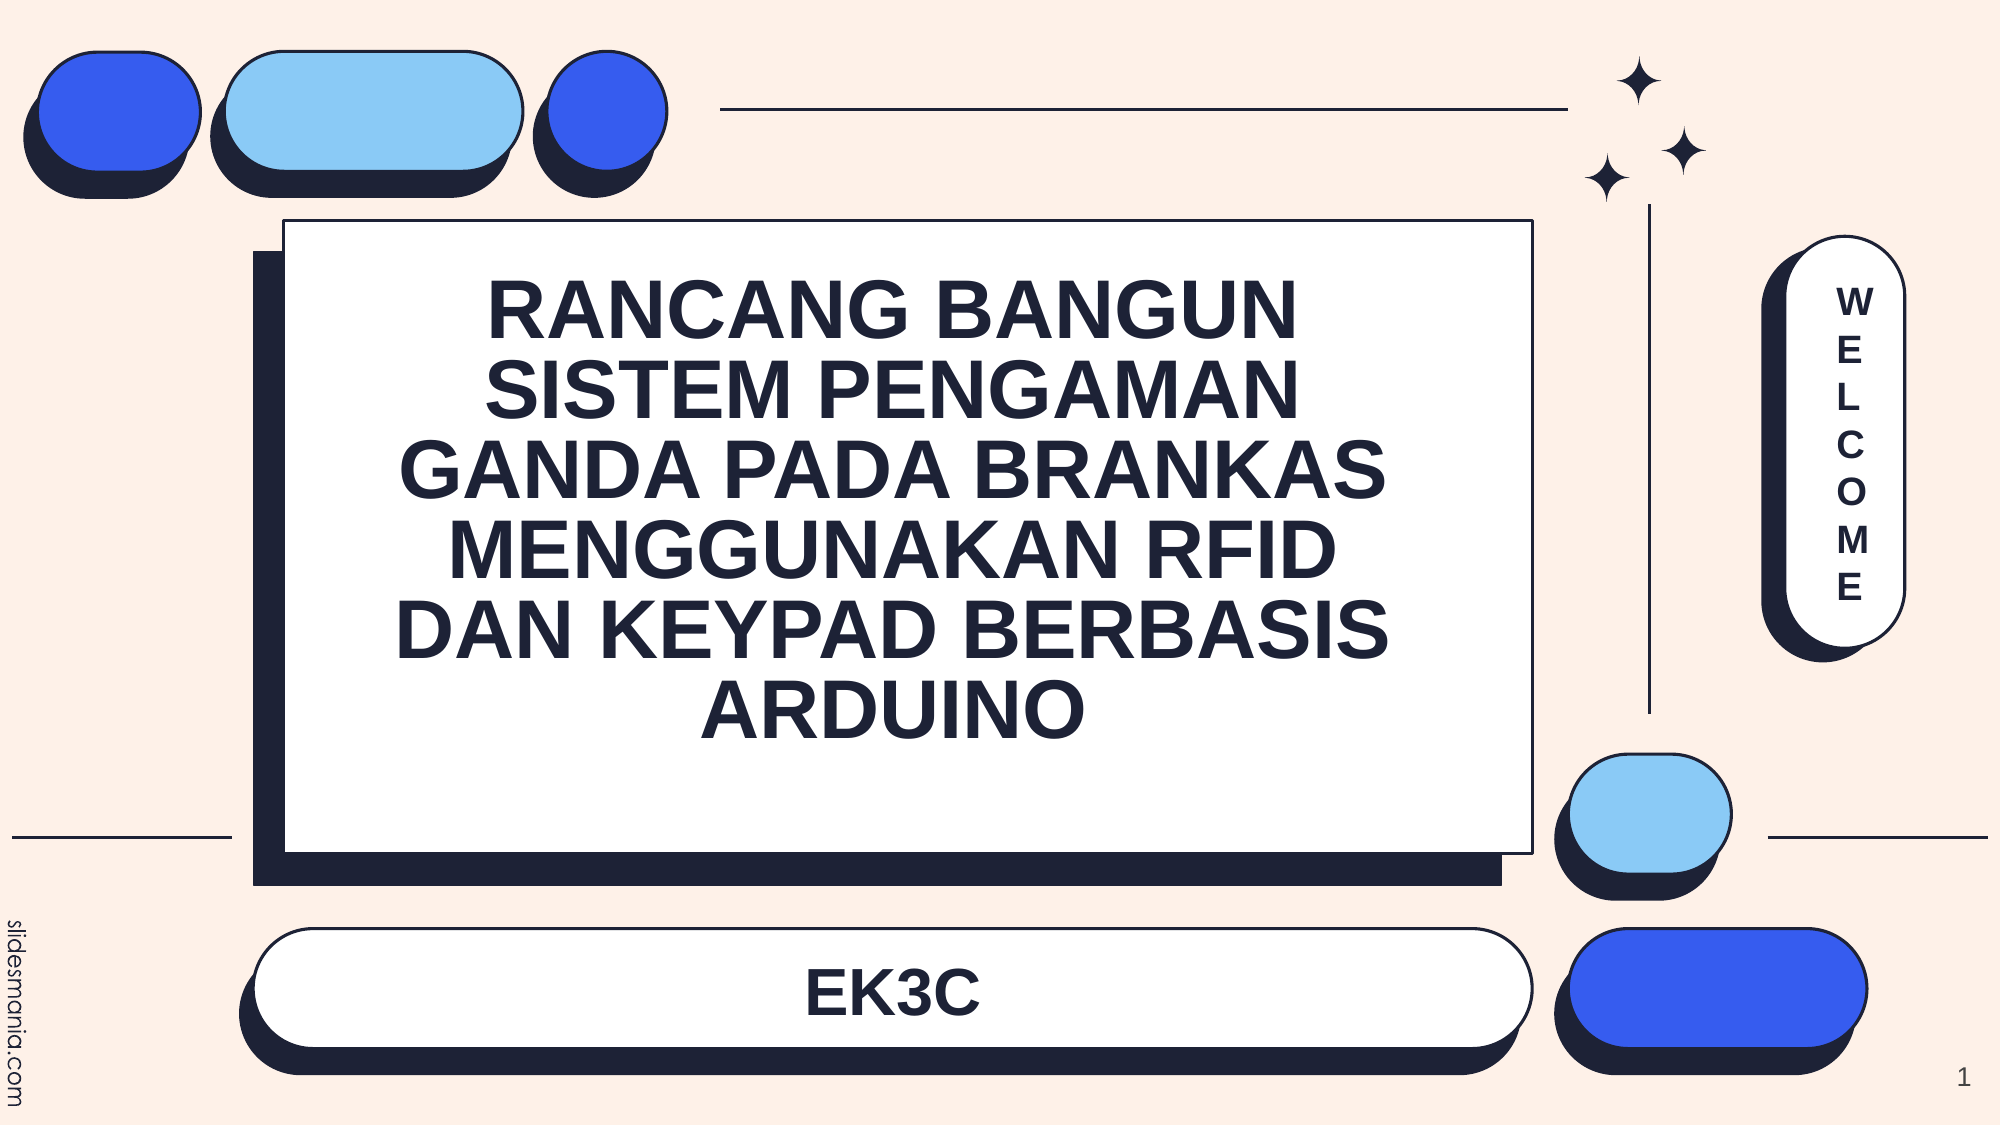

WELCOME
# RANCANG BANGUN SISTEM PENGAMAN GANDA PADA BRANKAS MENGGUNAKAN RFID DAN KEYPAD BERBASIS ARDUINO

EK3C
1